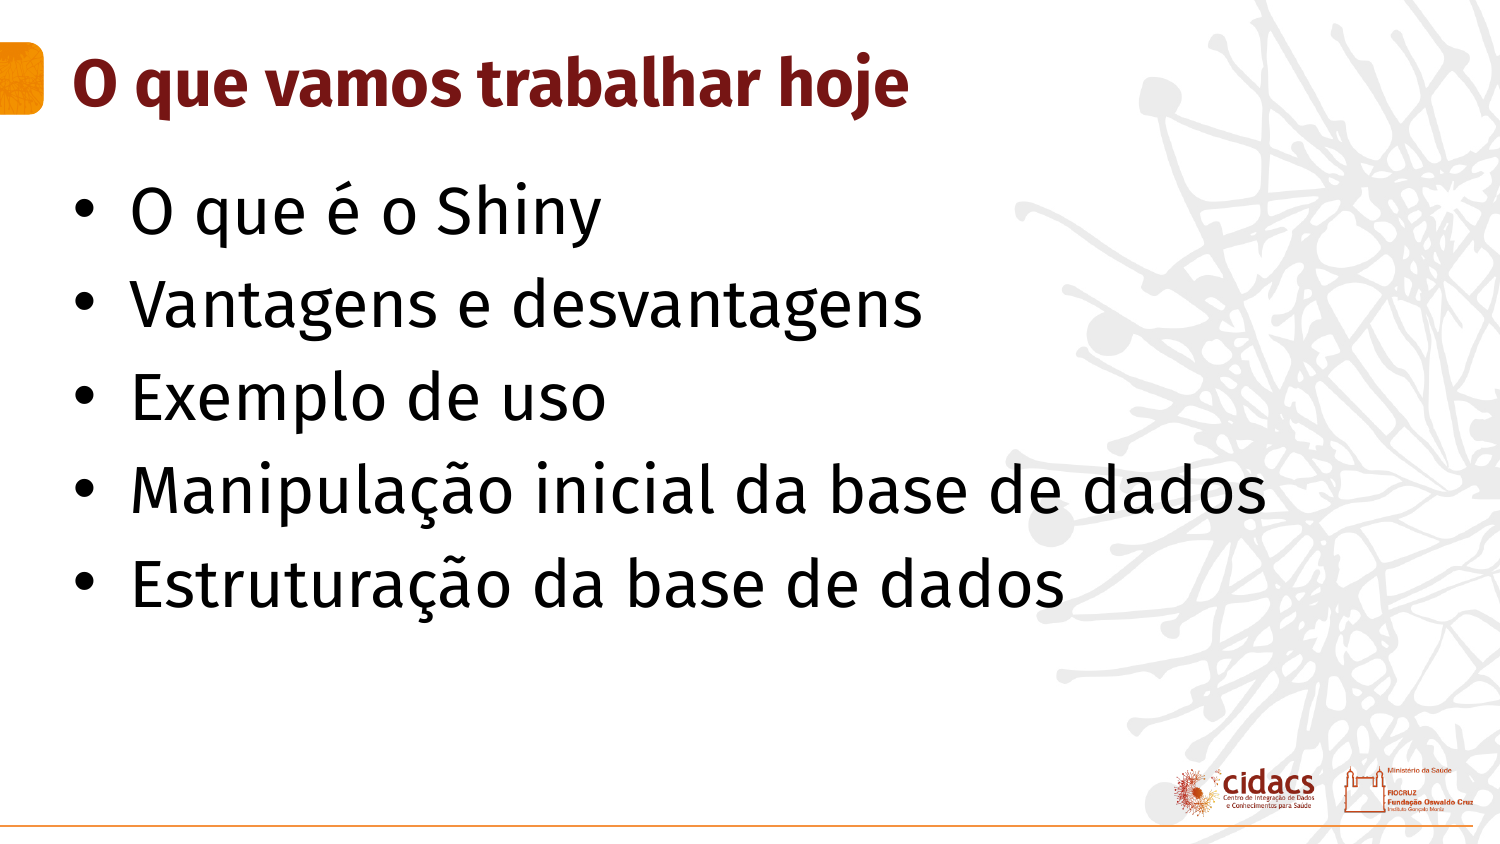

# O que vamos trabalhar hoje
O que é o Shiny
Vantagens e desvantagens
Exemplo de uso
Manipulação inicial da base de dados
Estruturação da base de dados